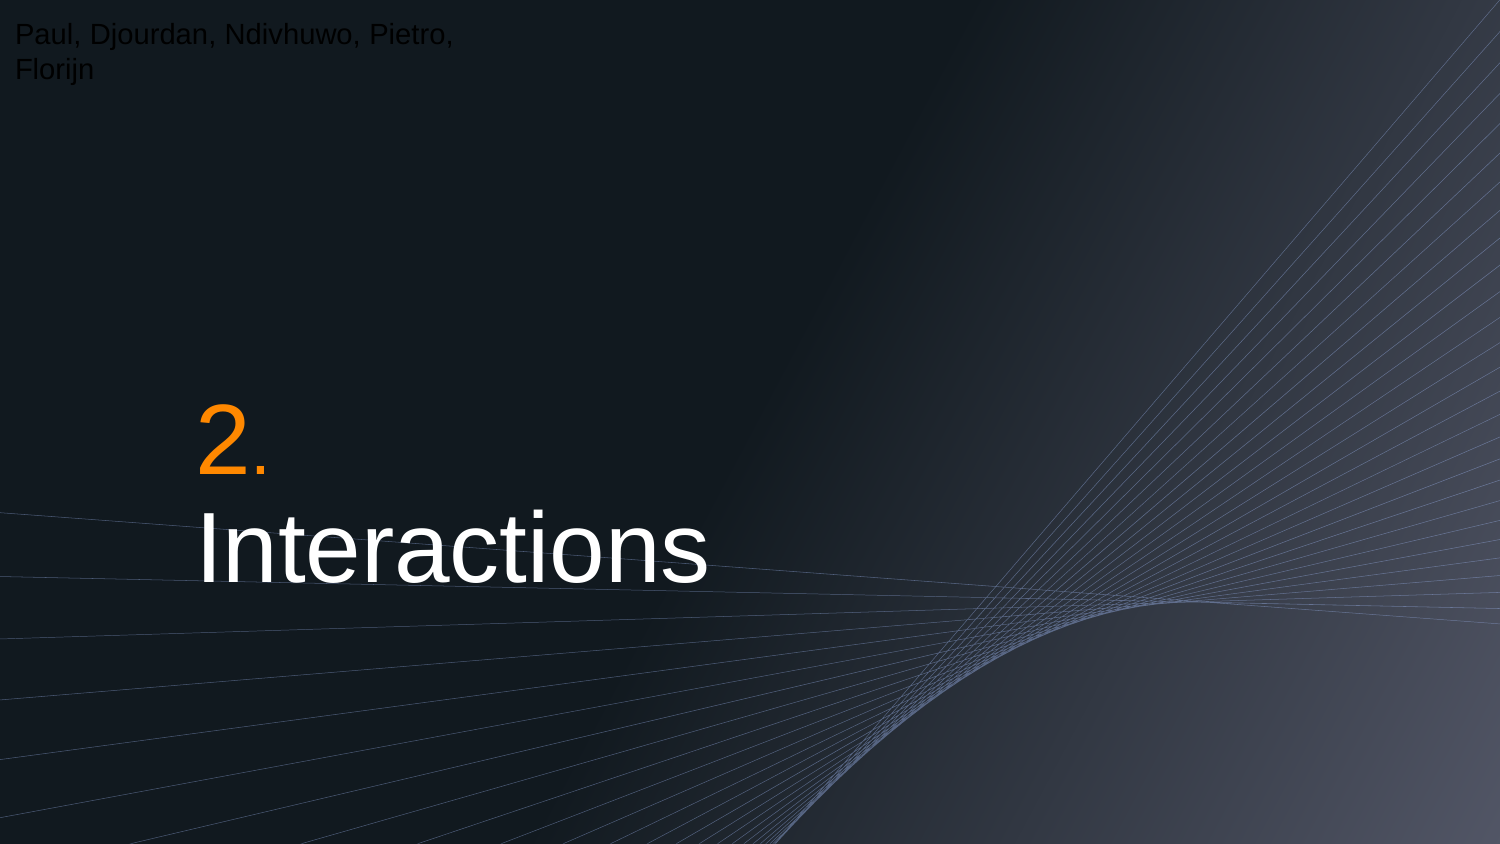

Paul, Djourdan, Ndivhuwo, Pietro, Florijn
# 2. Interactions